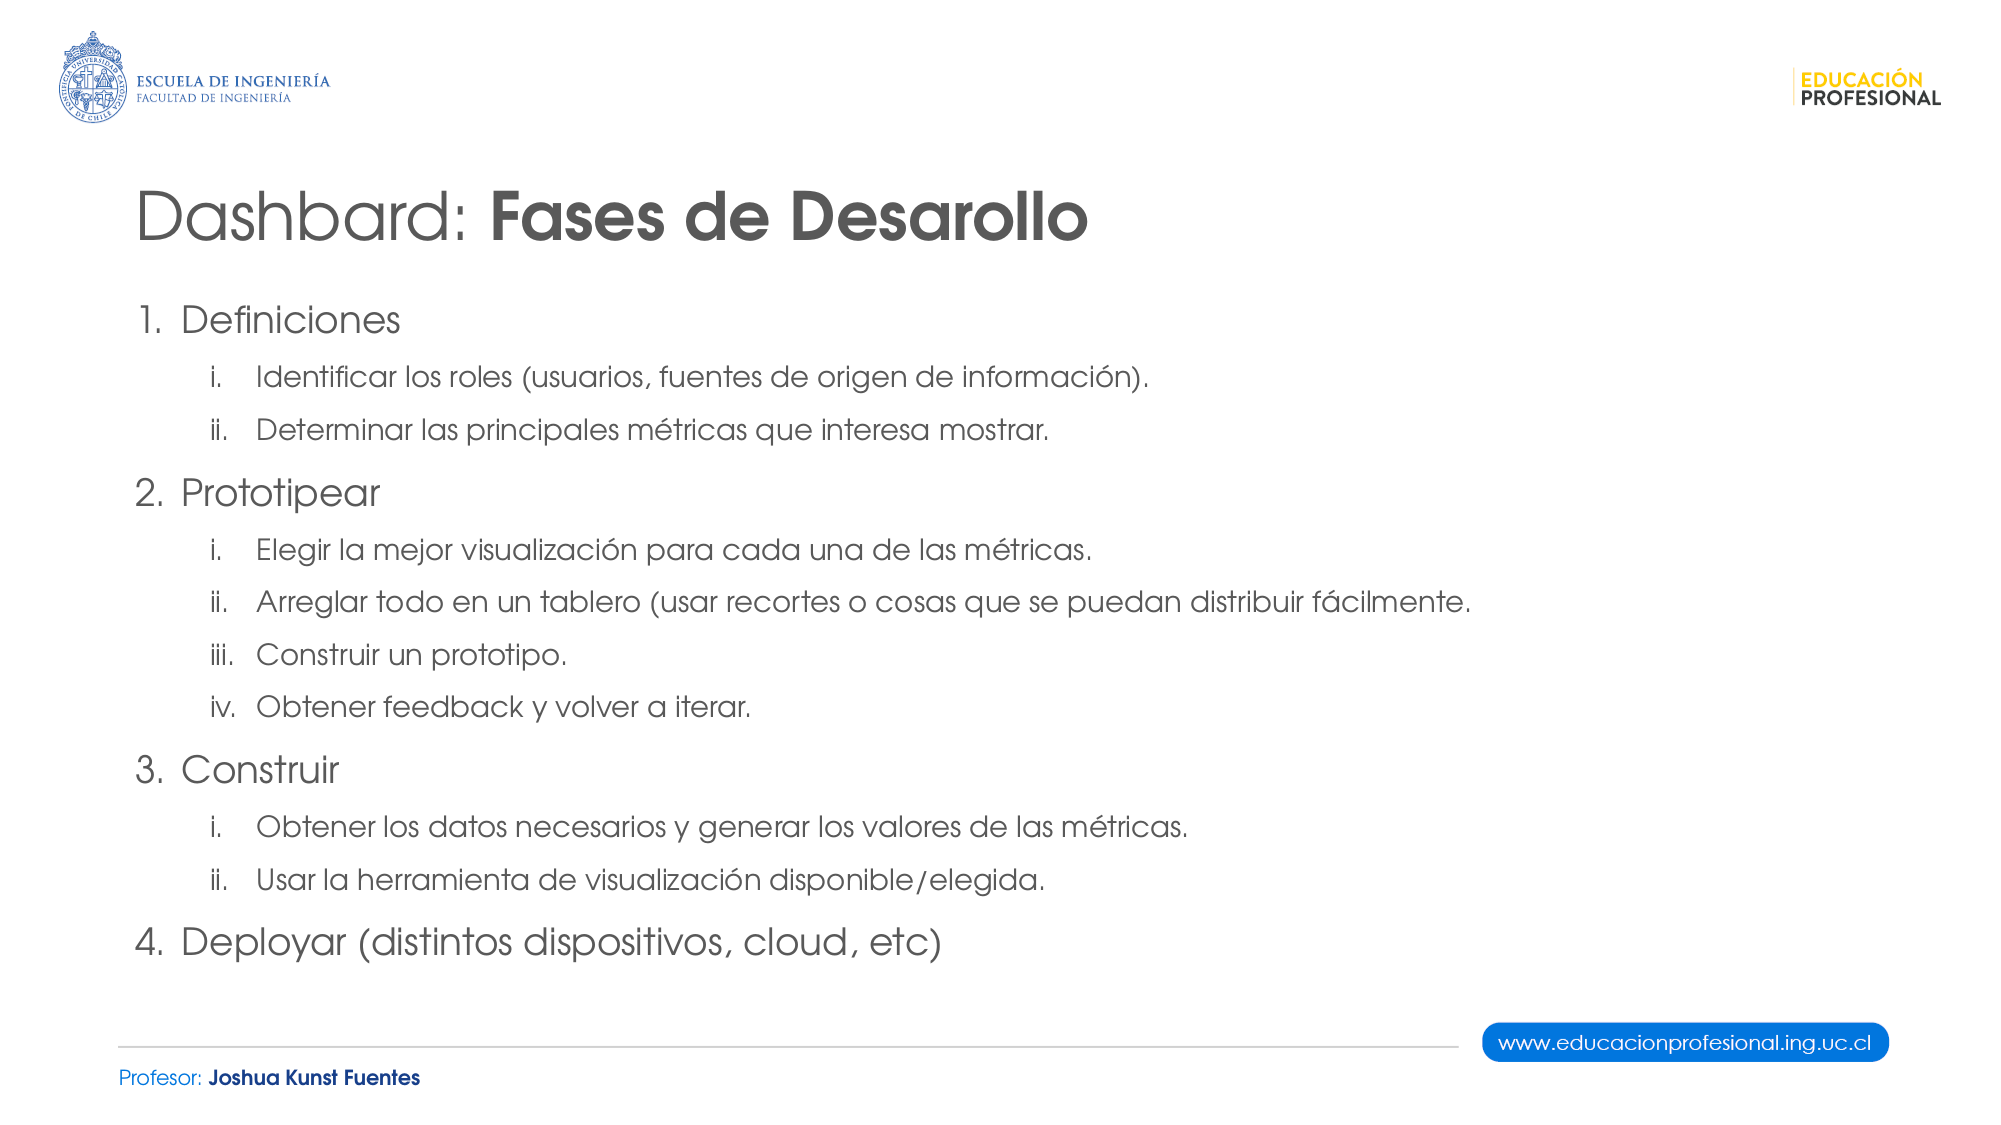

Dashbard: Fases de Desarollo
Definiciones
Identificar los roles (usuarios, fuentes de origen de información).
Determinar las principales métricas que interesa mostrar.
Prototipear
Elegir la mejor visualización para cada una de las métricas.
Arreglar todo en un tablero (usar recortes o cosas que se puedan distribuir fácilmente.
Construir un prototipo.
Obtener feedback y volver a iterar.
Construir
Obtener los datos necesarios y generar los valores de las métricas.
Usar la herramienta de visualización disponible/elegida.
Deployar (distintos dispositivos, cloud, etc)